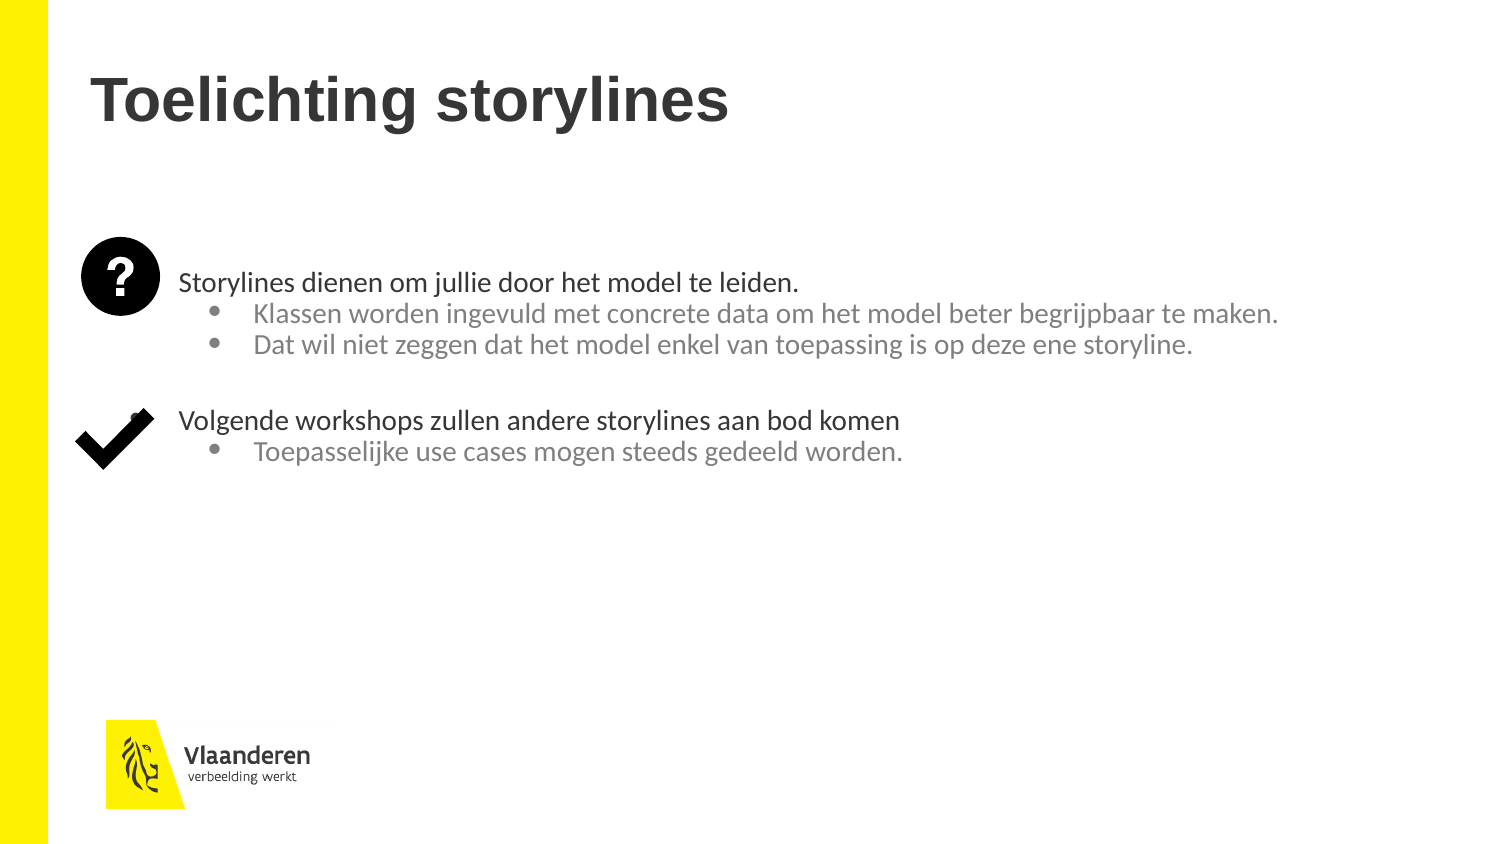

# Toelichting storylines

Storylines dienen om jullie door het model te leiden.
Klassen worden ingevuld met concrete data om het model beter begrijpbaar te maken.
Dat wil niet zeggen dat het model enkel van toepassing is op deze ene storyline.

Volgende workshops zullen andere storylines aan bod komen
Toepasselijke use cases mogen steeds gedeeld worden.